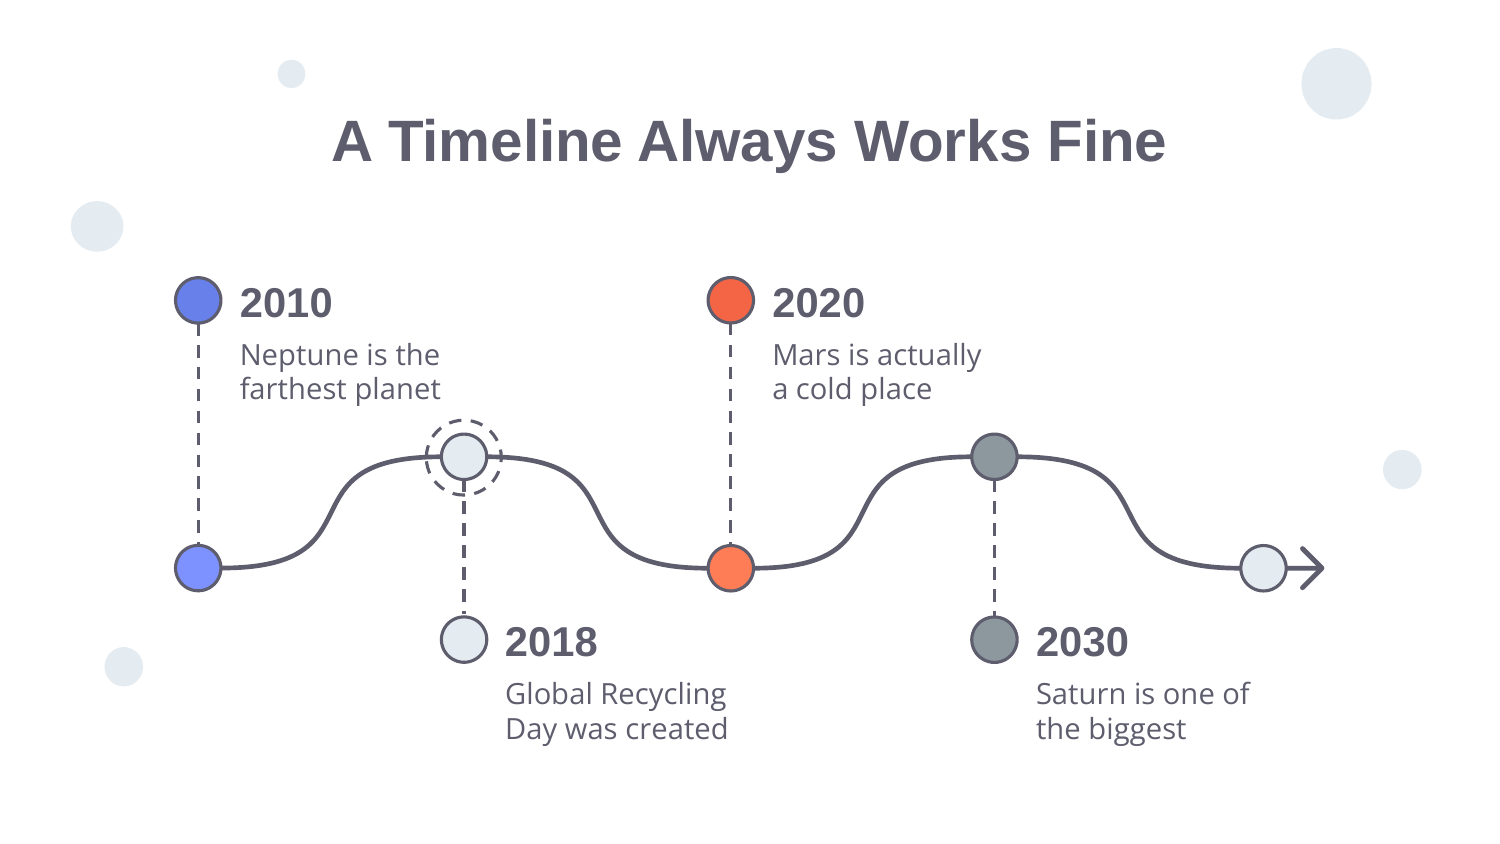

# A Timeline Always Works Fine
2010

Neptune is the farthest planet
2020

Mars is actually
a cold place

2018
Global Recycling Day was created

2030
Saturn is one of
the biggest